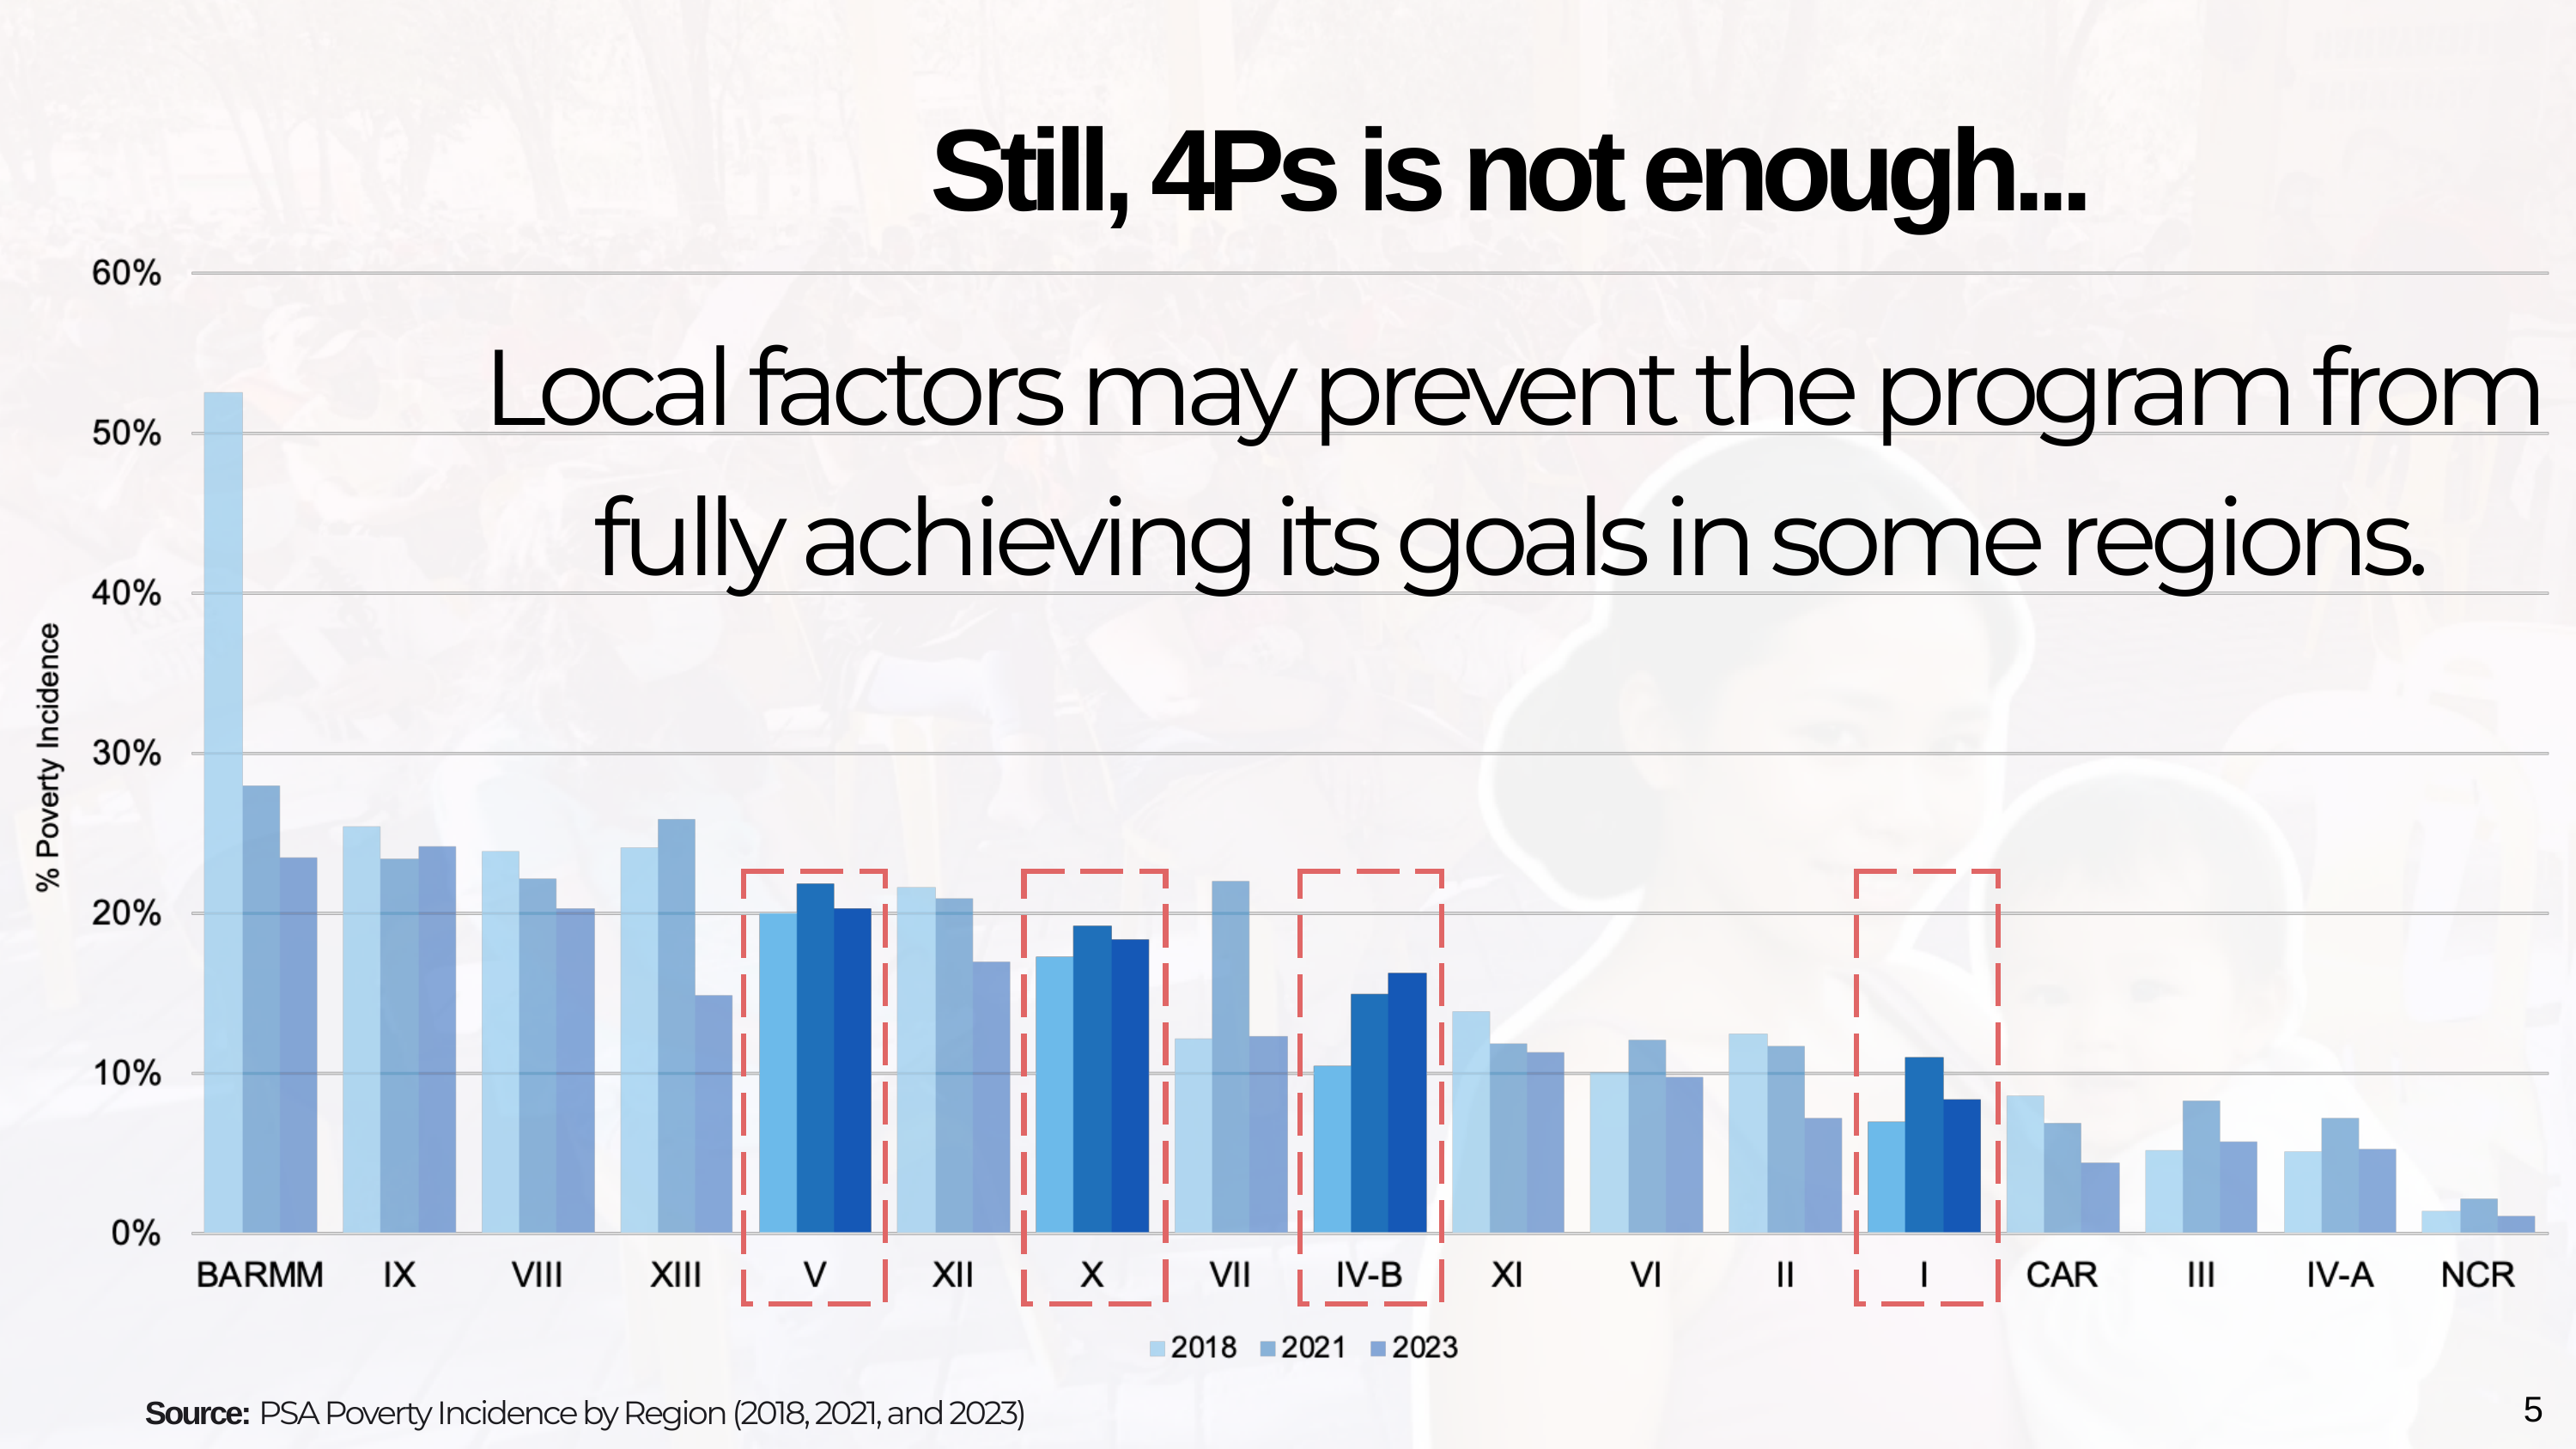

Still, 4Ps is not enough...

Local factors may prevent the program from fully achieving its goals in some regions.

5
Source: PSA Poverty Incidence by Region (2018, 2021, and 2023)